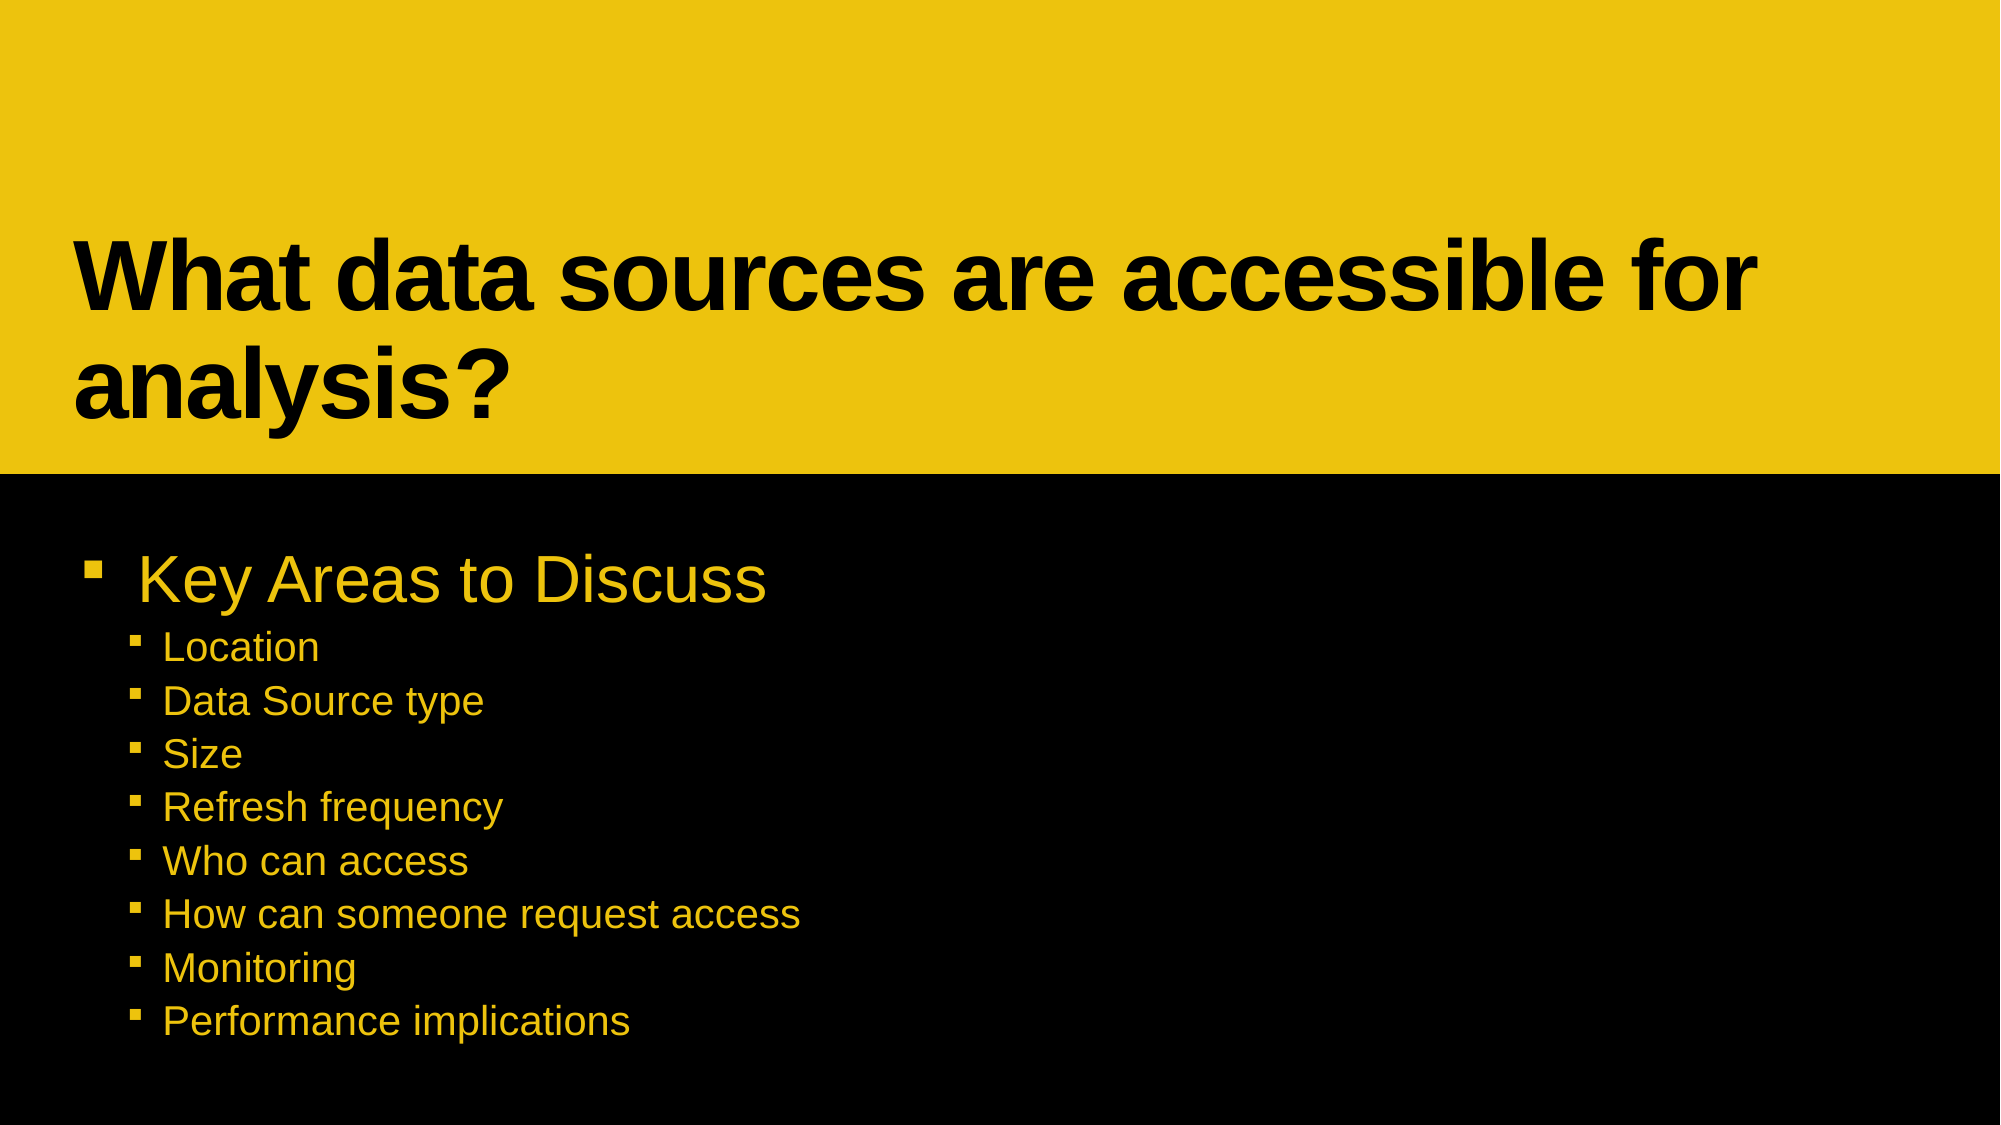

# What data sources are accessible for analysis?
Key Areas to Discuss
Location
Data Source type
Size
Refresh frequency
Who can access
How can someone request access
Monitoring
Performance implications